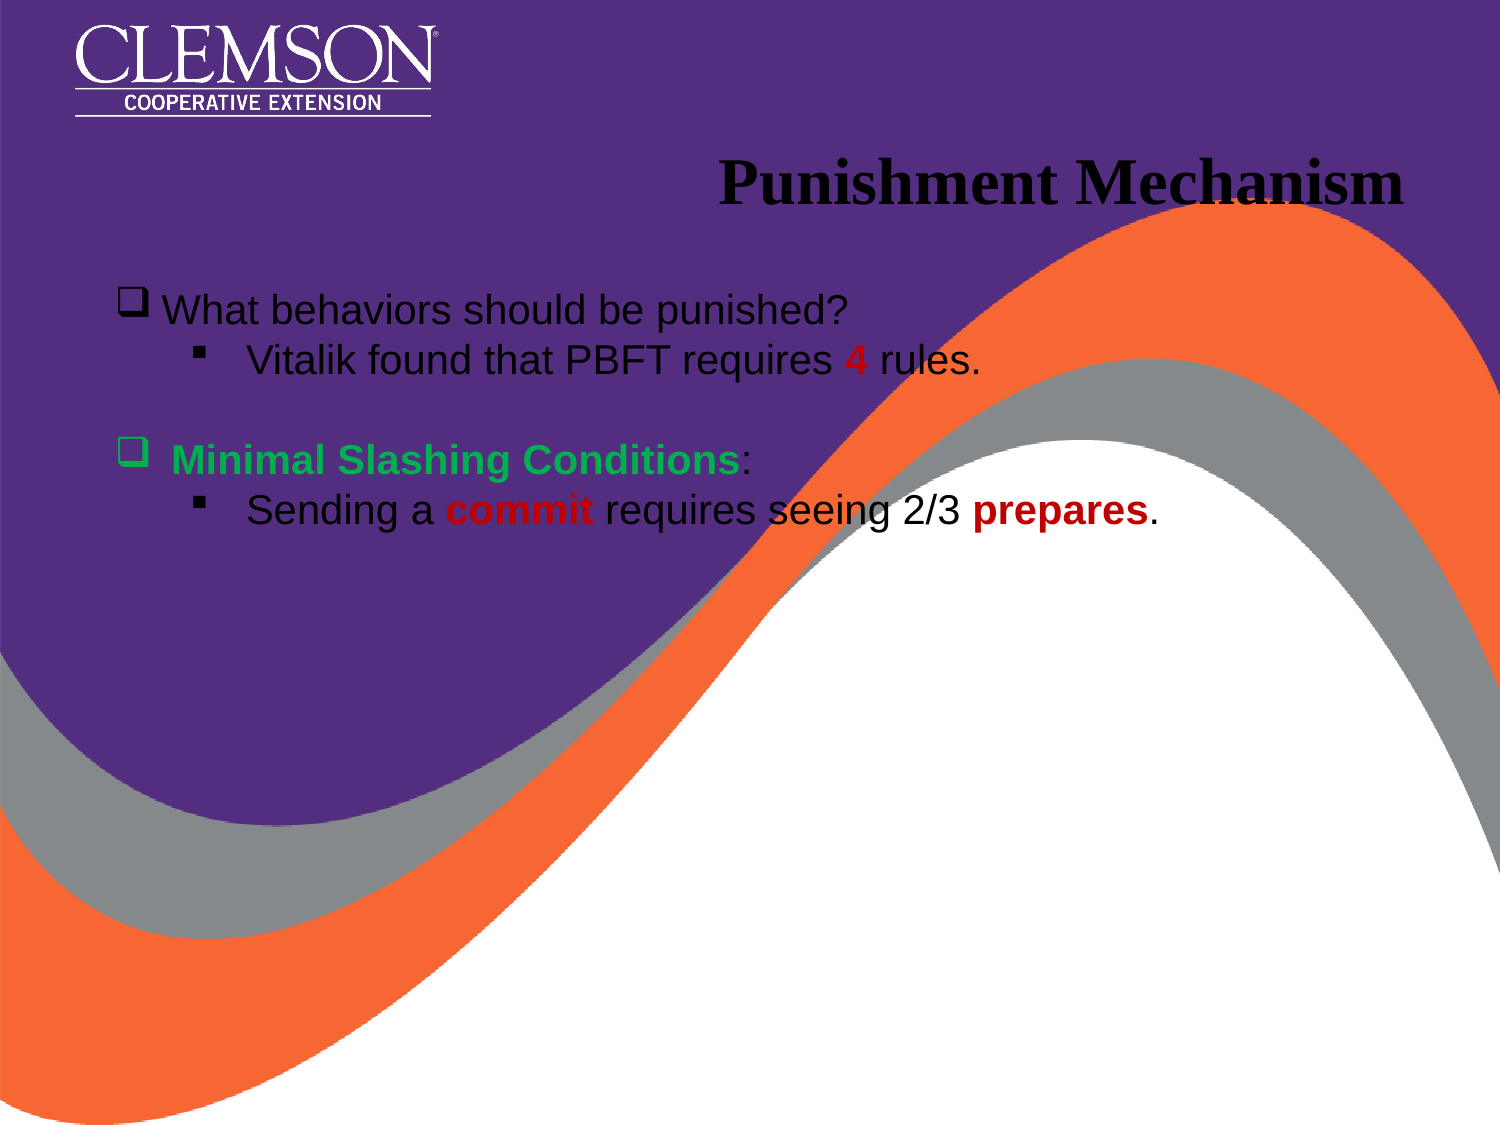

# Punishment Mechanism

What behaviors should be punished?
Vitalik found that PBFT requires 4 rules.

Minimal Slashing Conditions:
Sending a commit requires seeing 2/3 prepares.